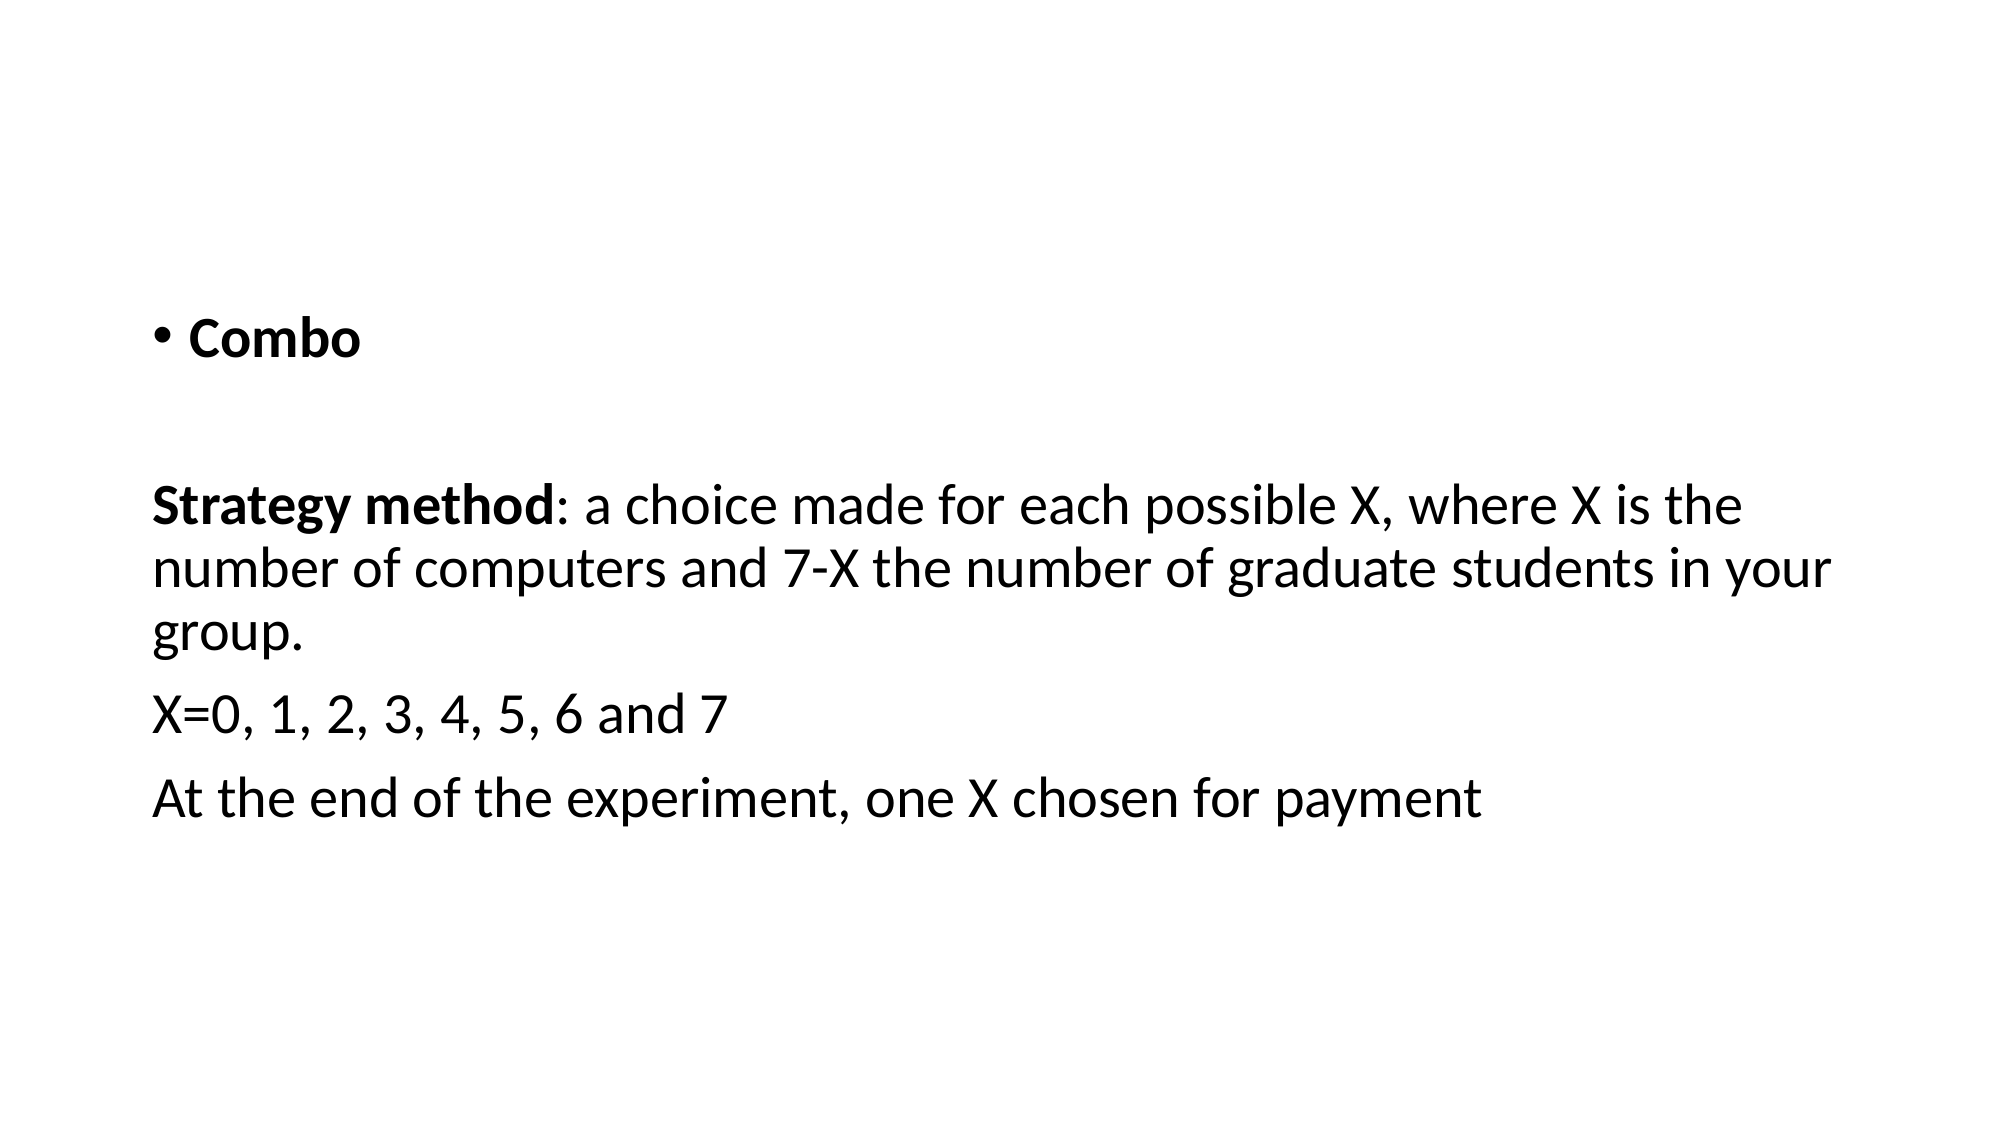

#
Combo

Strategy method: a choice made for each possible X, where X is the number of computers and 7-X the number of graduate students in your group.
X=0, 1, 2, 3, 4, 5, 6 and 7
At the end of the experiment, one X chosen for payment